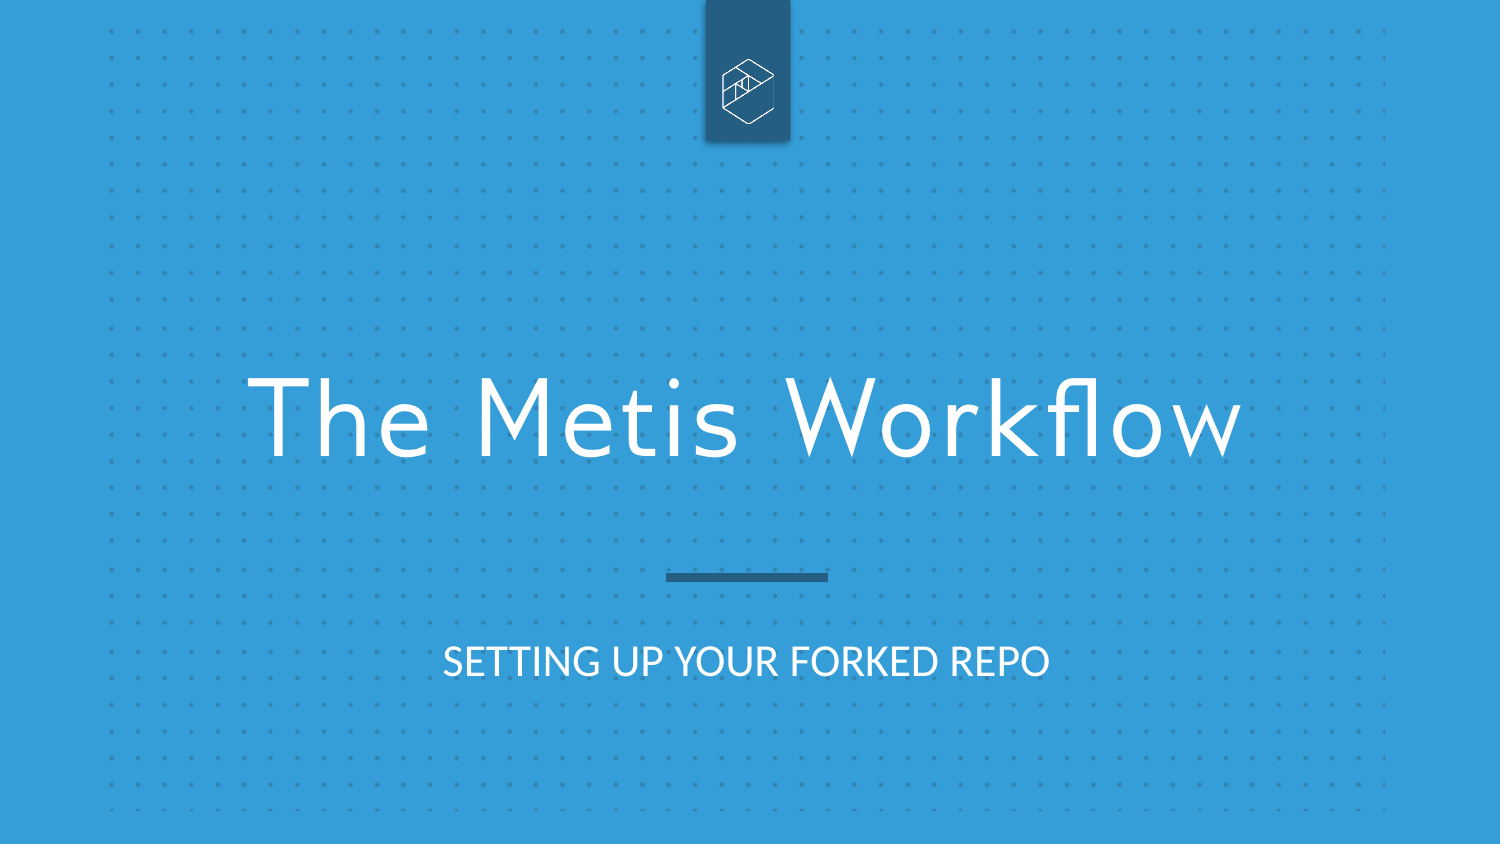

# The Metis Workflow
Setting up your forked repo